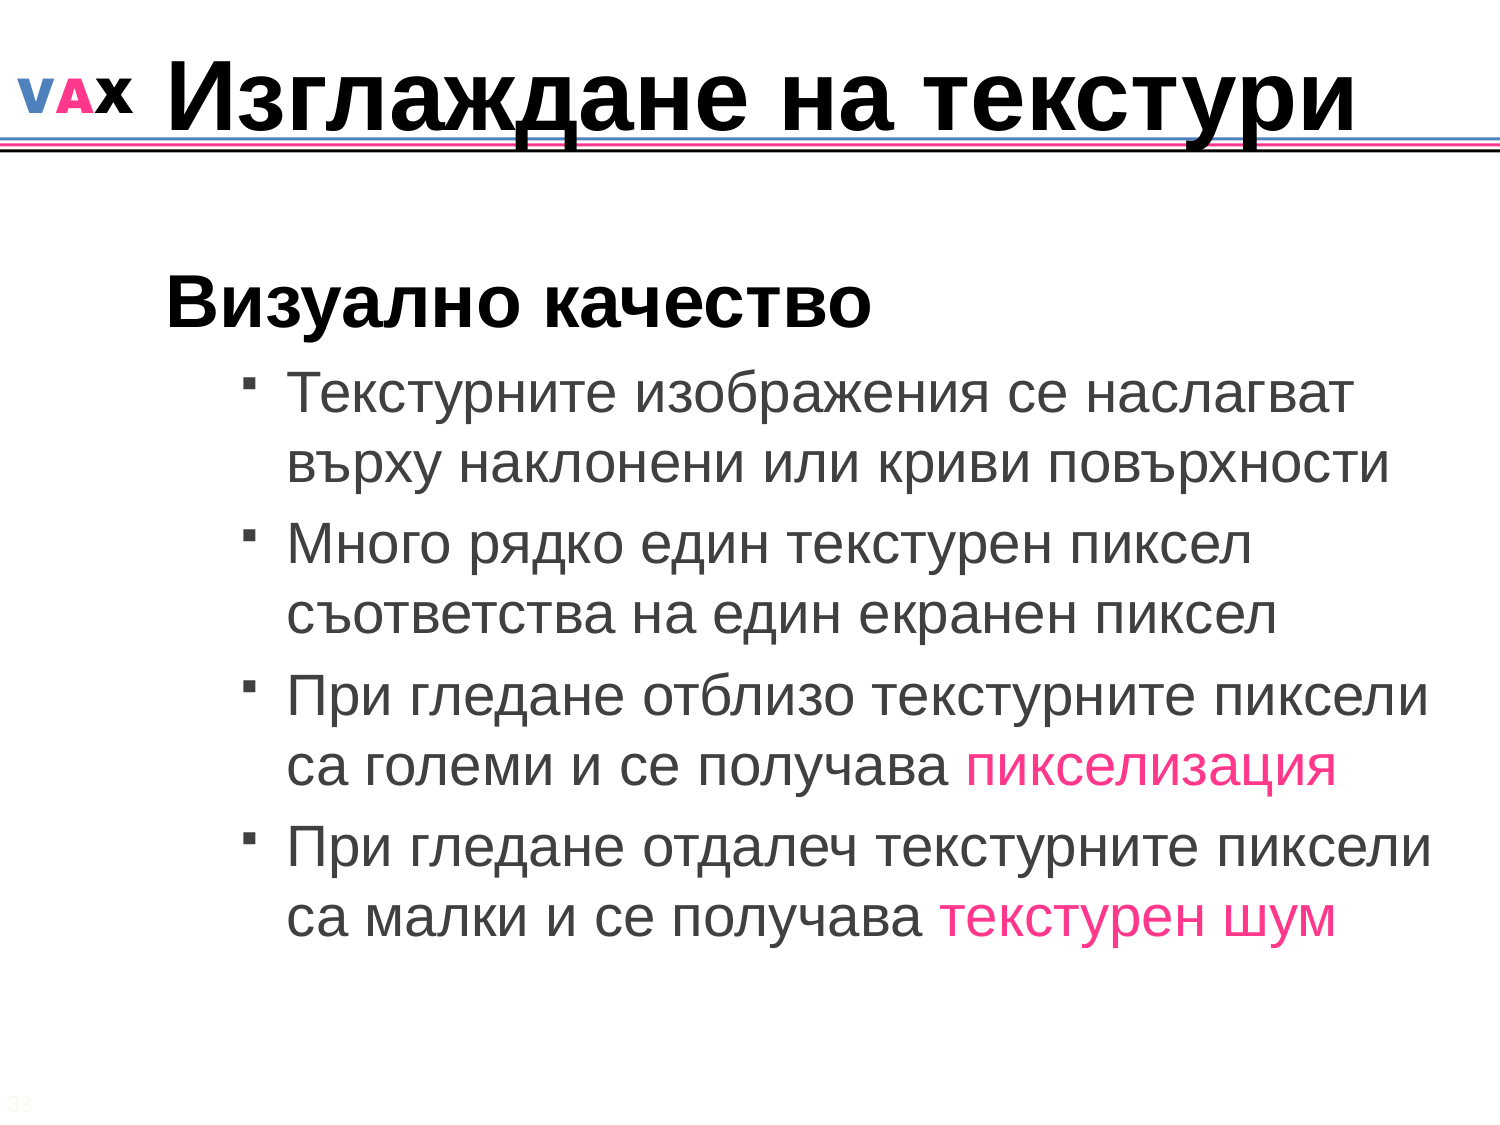

# Изглаждане на текстури
Визуално качество
Текстурните изображения се наслагват върху наклонени или криви повърхности
Много рядко един текстурен пиксел съответства на един екранен пиксел
При гледане отблизо текстурните пиксели са големи и се получава пикселизация
При гледане отдалеч текстурните пиксели са малки и се получава текстурен шум